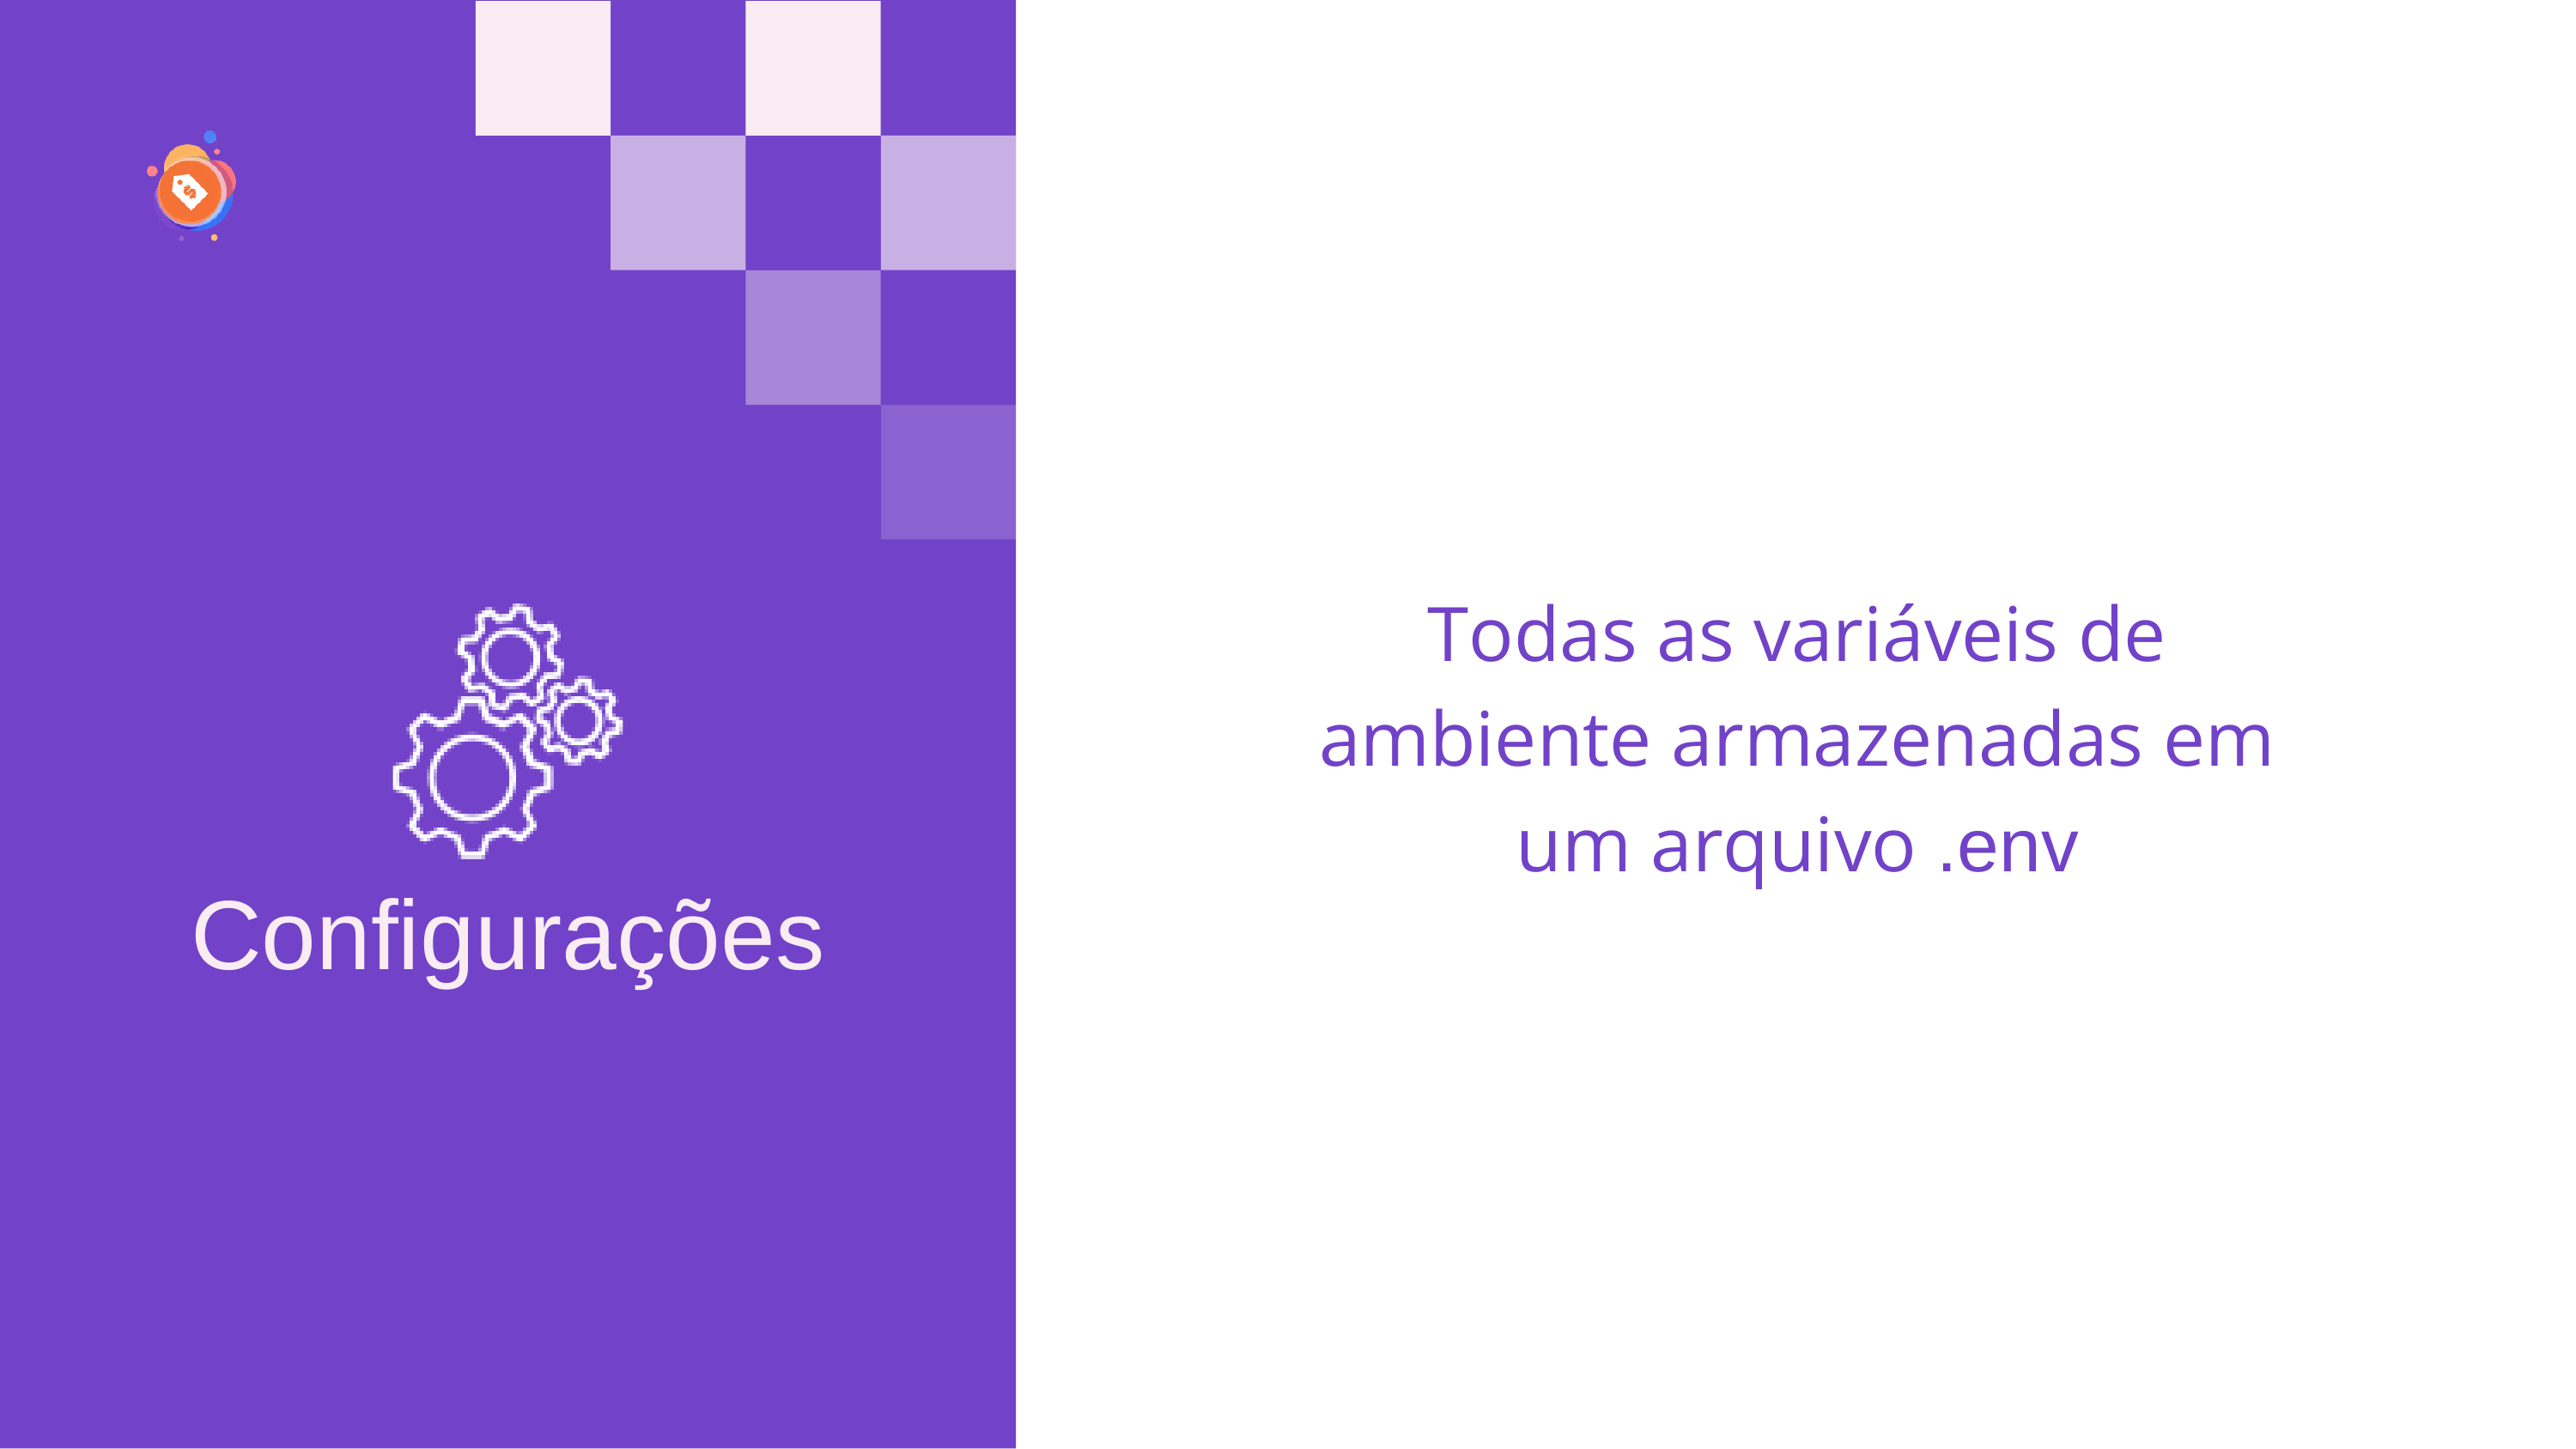

Todas as variáveis de ambiente armazenadas em um arquivo .env

Configurações